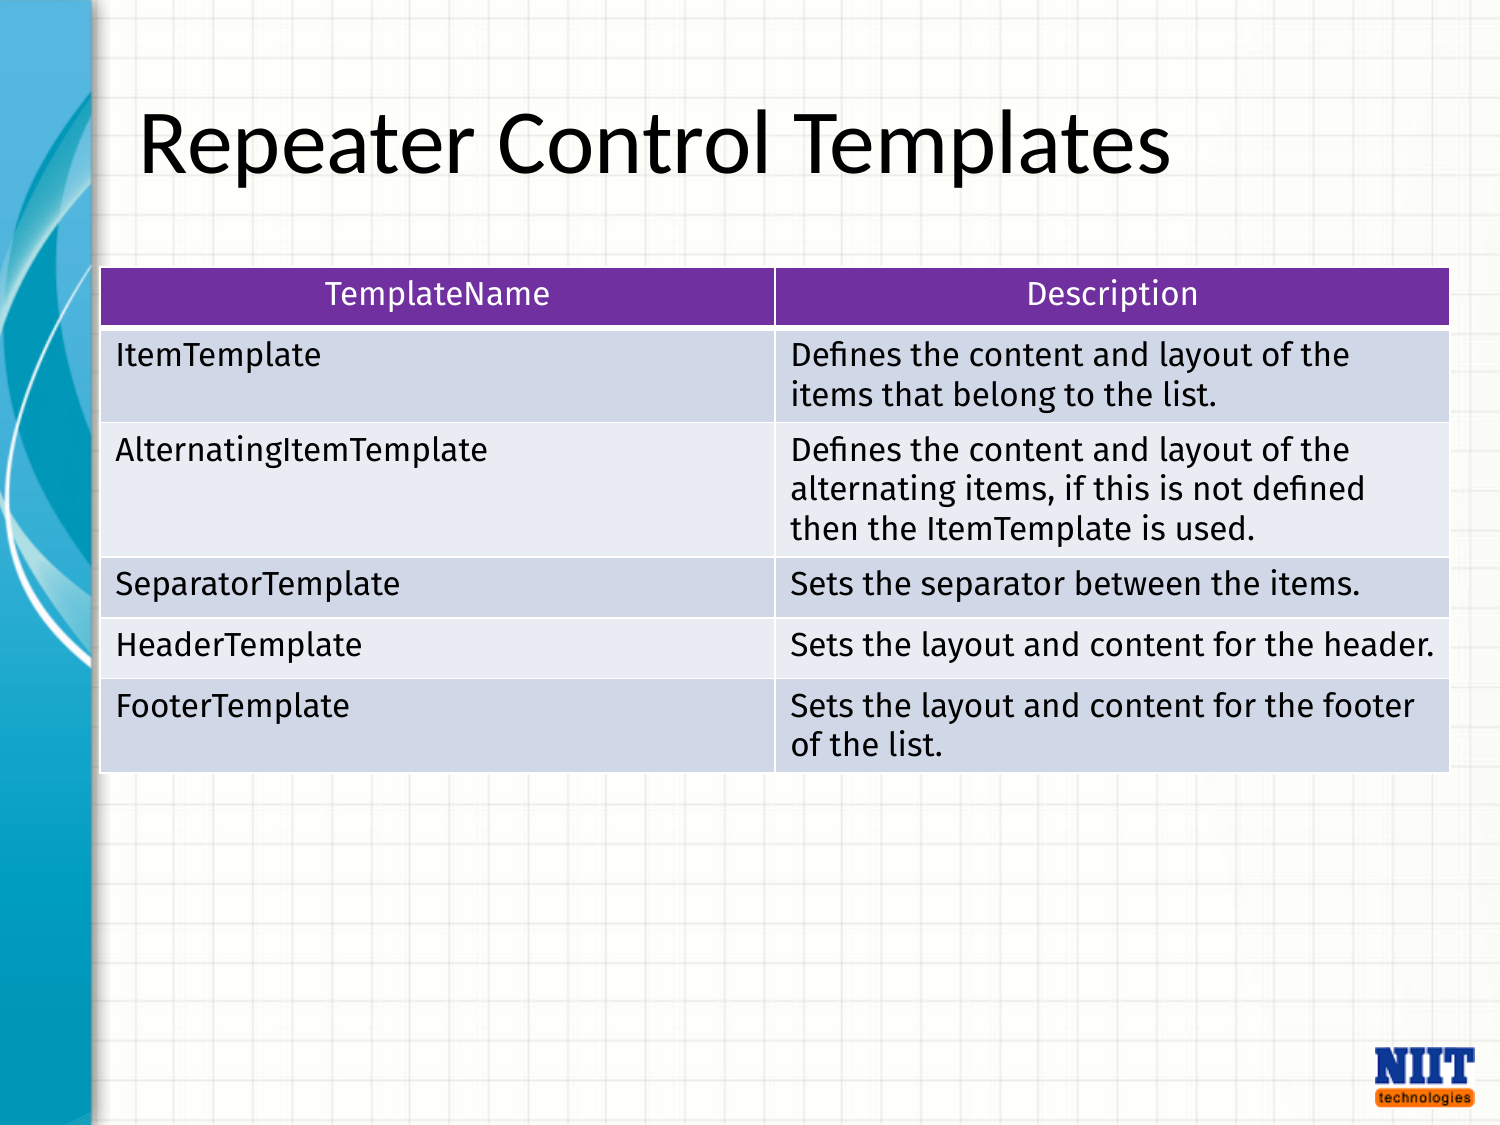

Repeater Control Templates
| TemplateName | Description |
| --- | --- |
| ItemTemplate | Defines the content and layout of the items that belong to the list. |
| AlternatingItemTemplate | Defines the content and layout of the alternating items, if this is not defined then the ItemTemplate is used. |
| SeparatorTemplate | Sets the separator between the items. |
| HeaderTemplate | Sets the layout and content for the header. |
| FooterTemplate | Sets the layout and content for the footer of the list. |